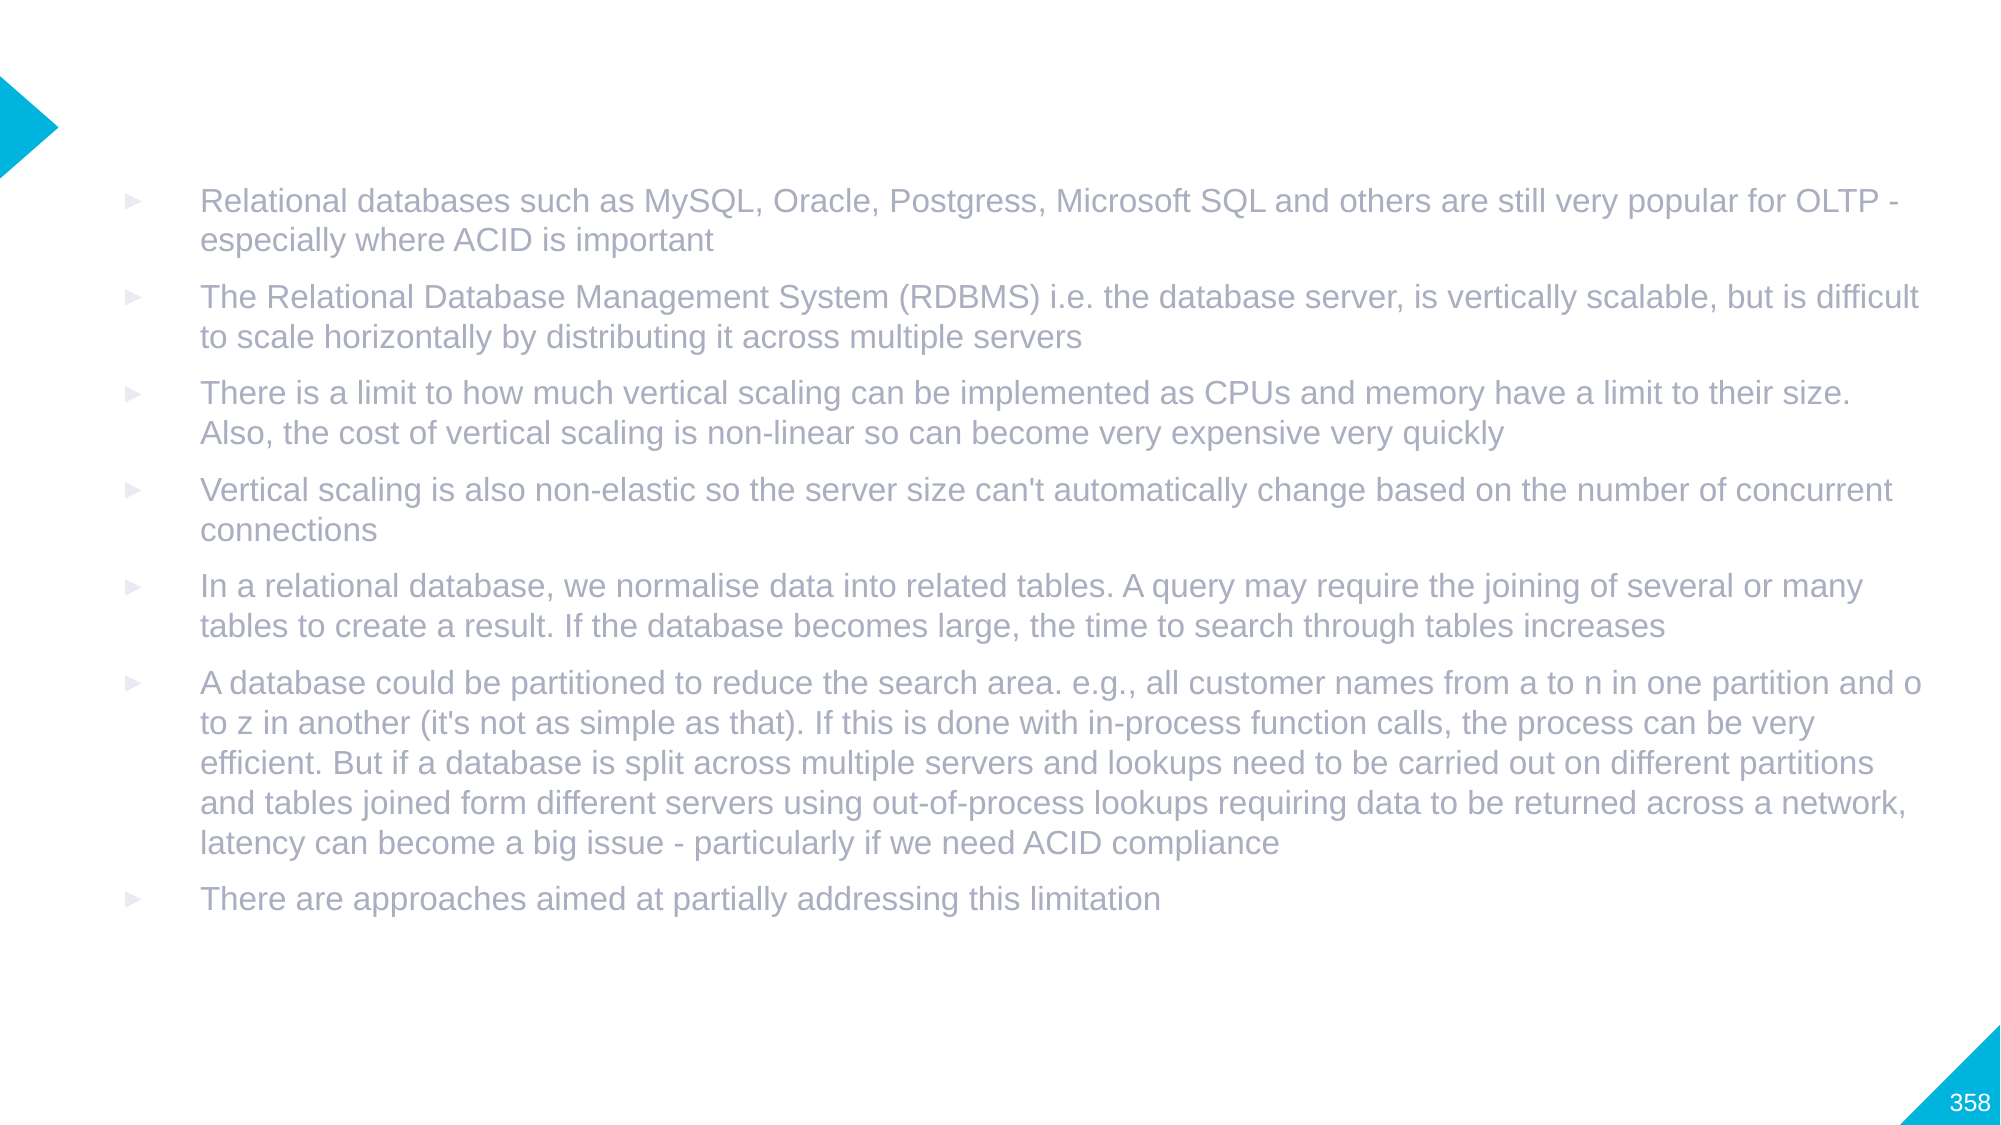

#
Relational databases such as MySQL, Oracle, Postgress, Microsoft SQL and others are still very popular for OLTP - especially where ACID is important
The Relational Database Management System (RDBMS) i.e. the database server, is vertically scalable, but is difficult to scale horizontally by distributing it across multiple servers
There is a limit to how much vertical scaling can be implemented as CPUs and memory have a limit to their size. Also, the cost of vertical scaling is non-linear so can become very expensive very quickly
Vertical scaling is also non-elastic so the server size can't automatically change based on the number of concurrent connections
In a relational database, we normalise data into related tables. A query may require the joining of several or many tables to create a result. If the database becomes large, the time to search through tables increases
A database could be partitioned to reduce the search area. e.g., all customer names from a to n in one partition and o to z in another (it's not as simple as that). If this is done with in-process function calls, the process can be very efficient. But if a database is split across multiple servers and lookups need to be carried out on different partitions and tables joined form different servers using out-of-process lookups requiring data to be returned across a network, latency can become a big issue - particularly if we need ACID compliance
There are approaches aimed at partially addressing this limitation

358